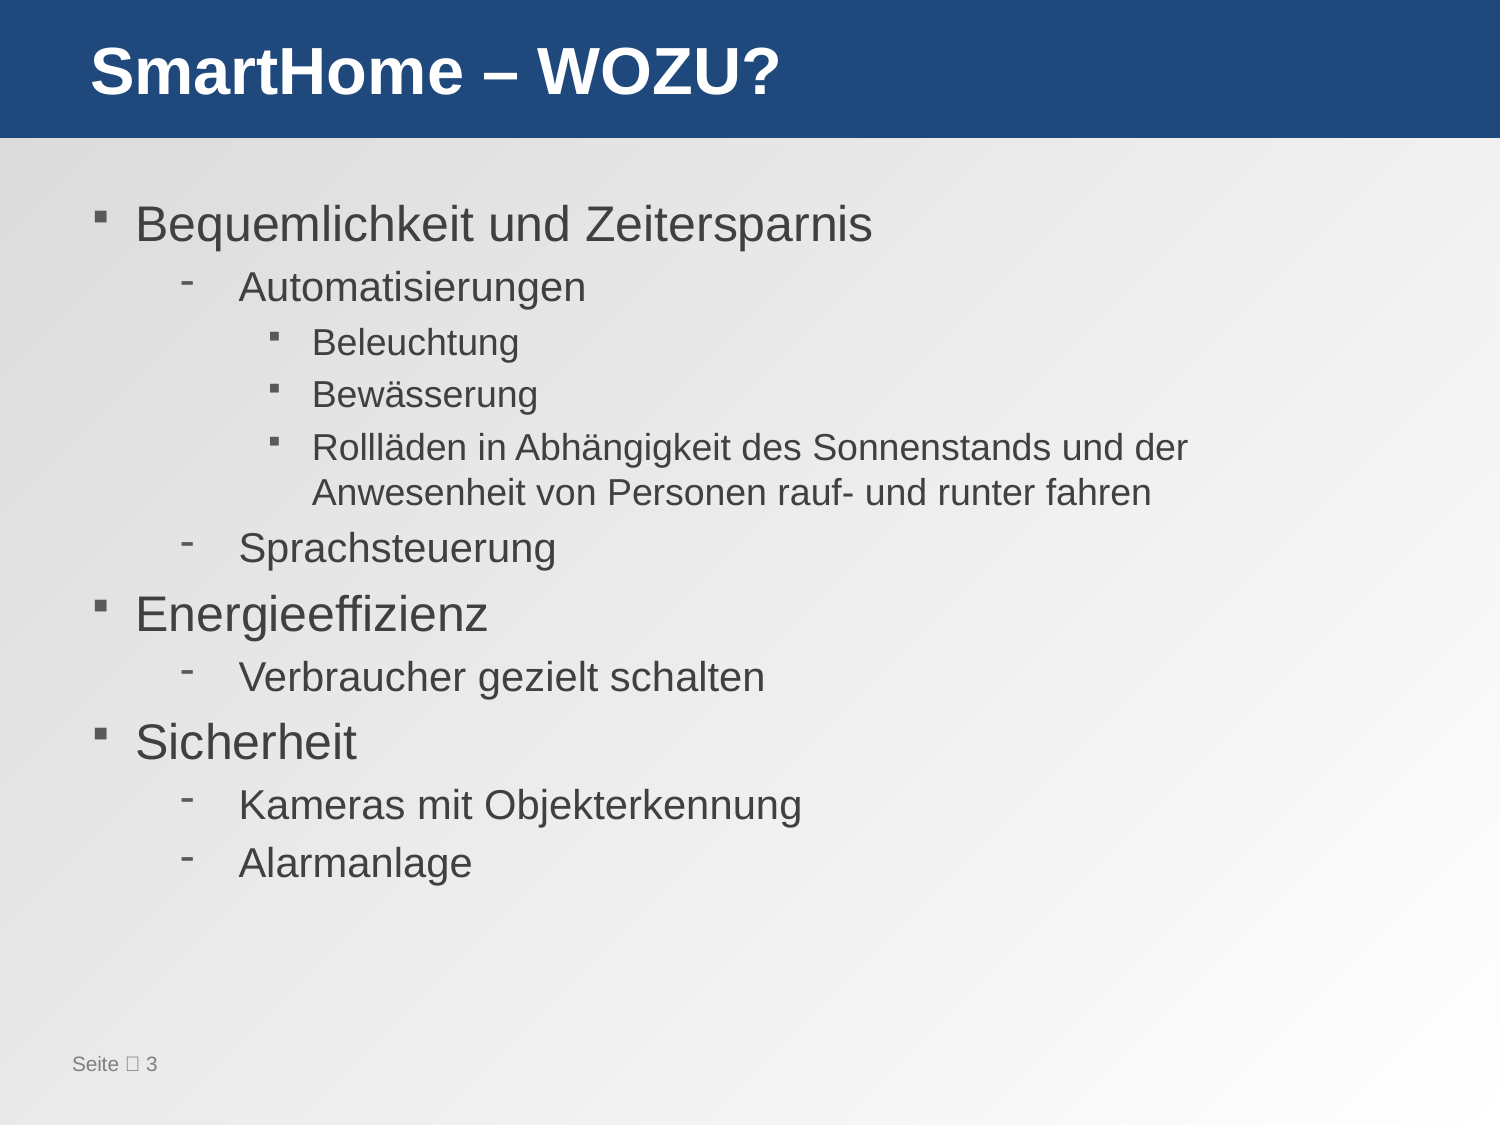

# SmartHome – WOZU?
Bequemlichkeit und Zeitersparnis
Automatisierungen
Beleuchtung
Bewässerung
Rollläden in Abhängigkeit des Sonnenstands und der Anwesenheit von Personen rauf- und runter fahren
Sprachsteuerung
Energieeffizienz
Verbraucher gezielt schalten
Sicherheit
Kameras mit Objekterkennung
Alarmanlage